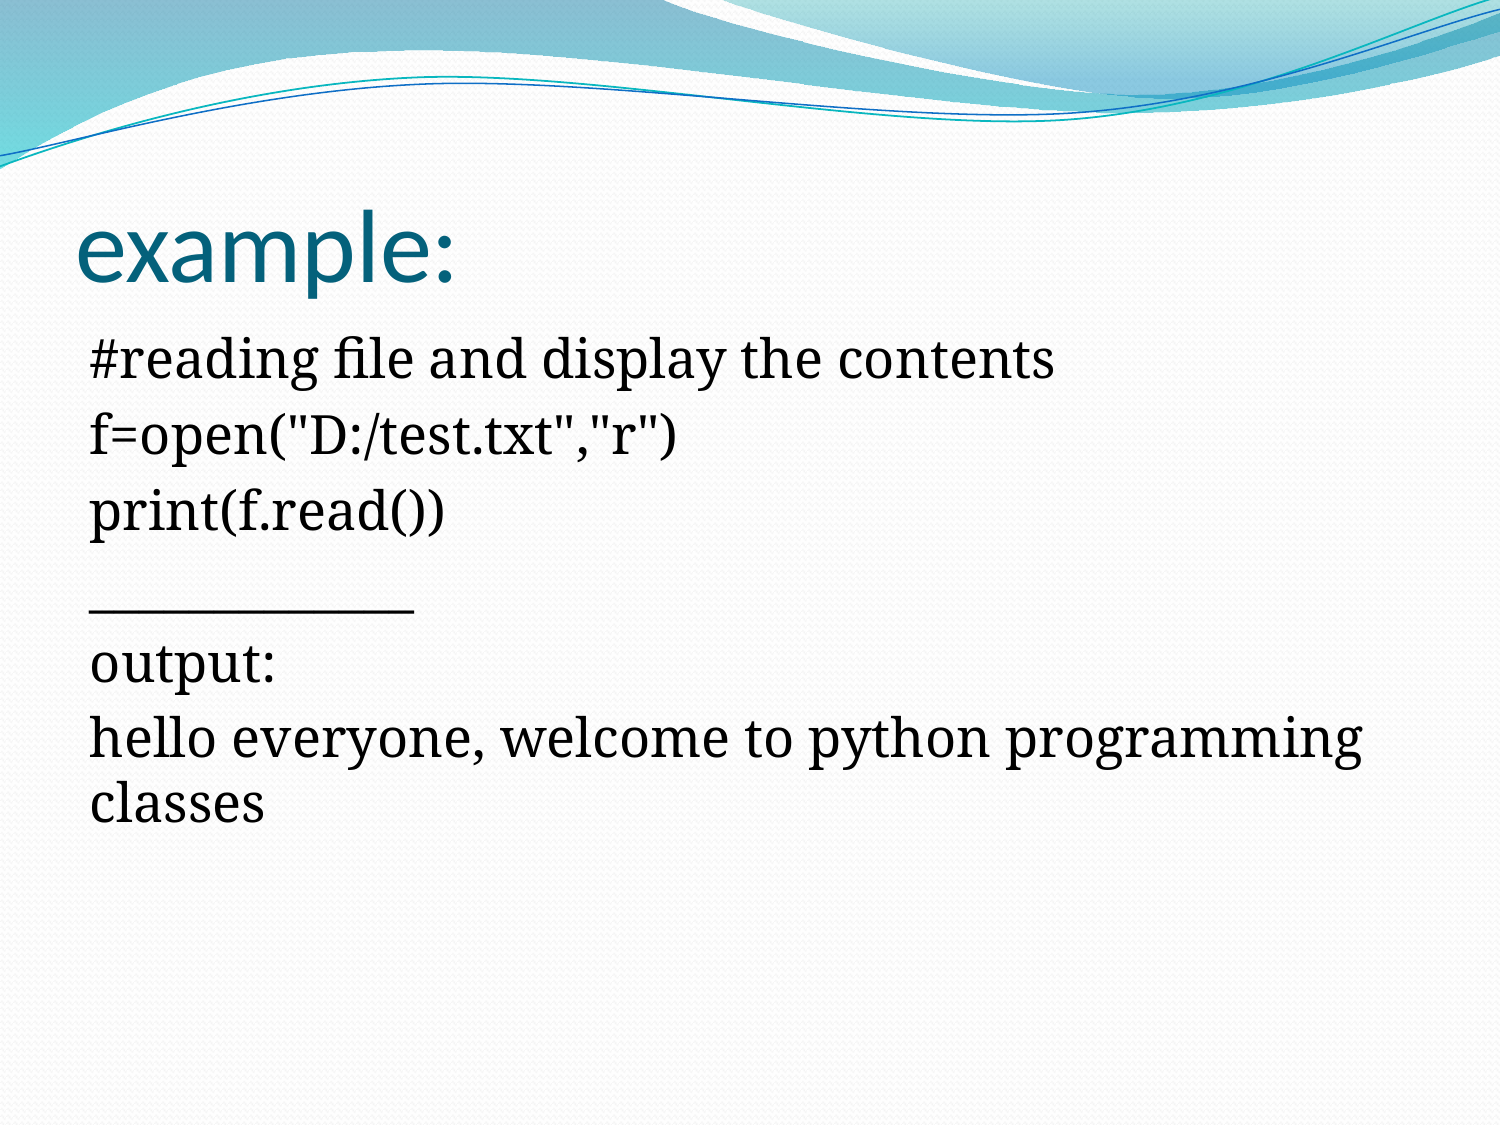

# example:
#reading file and display the contents
f=open("D:/test.txt","r")
print(f.read())
_____________
output:
hello everyone, welcome to python programming classes